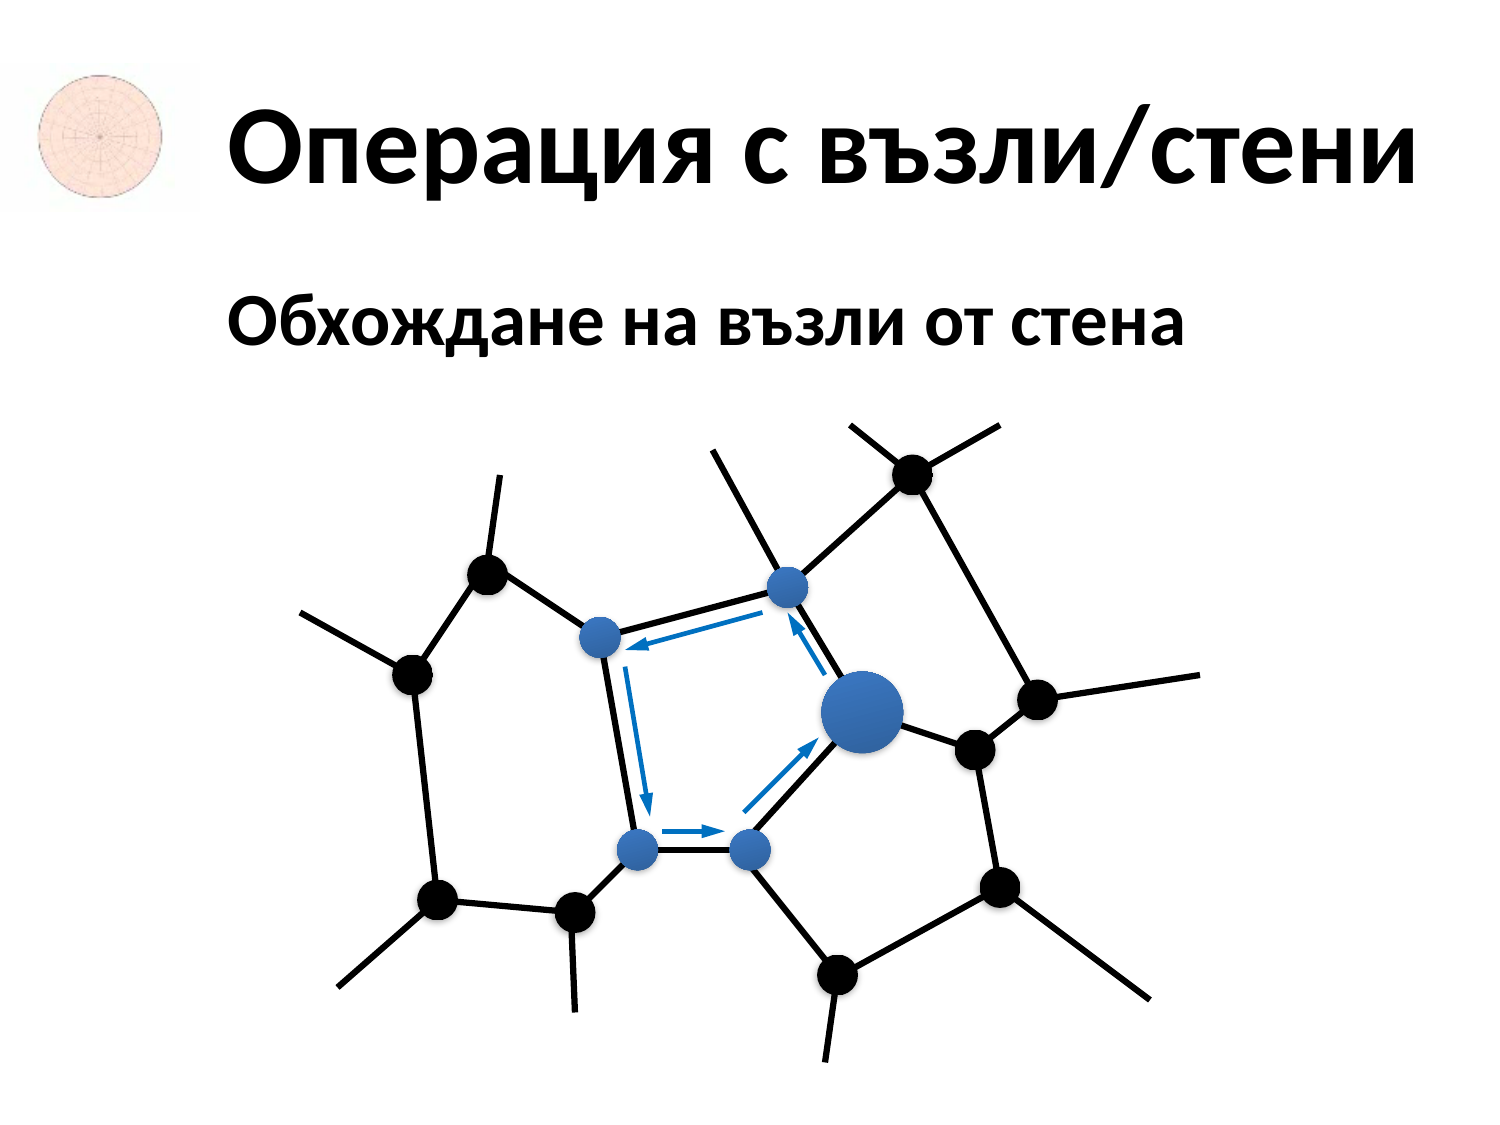

# Операция с възли/стени
Обхождане на възли от стена